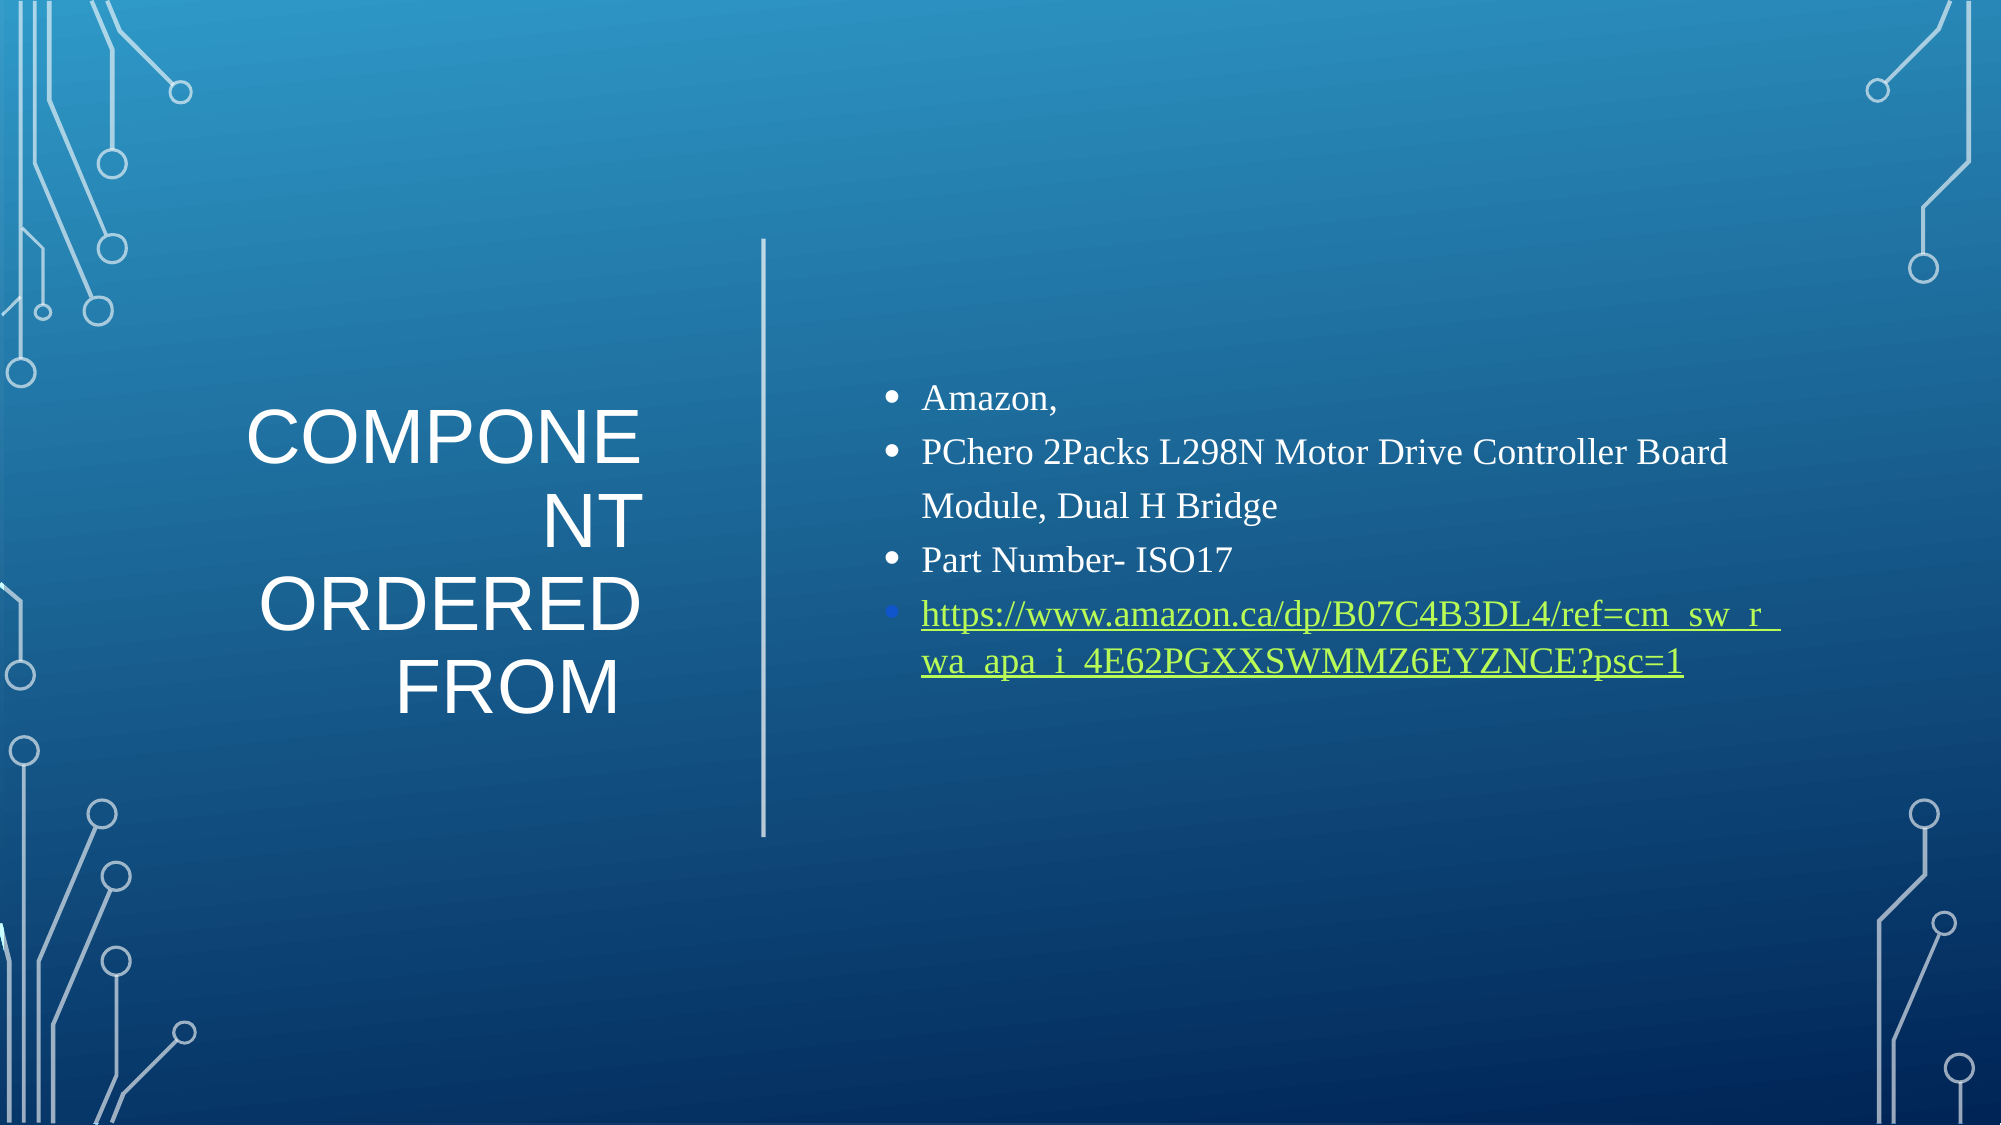

# Component ordered from
Amazon,
PChero 2Packs L298N Motor Drive Controller Board Module, Dual H Bridge
Part Number- ISO17
https://www.amazon.ca/dp/B07C4B3DL4/ref=cm_sw_r_wa_apa_i_4E62PGXXSWMMZ6EYZNCE?psc=1